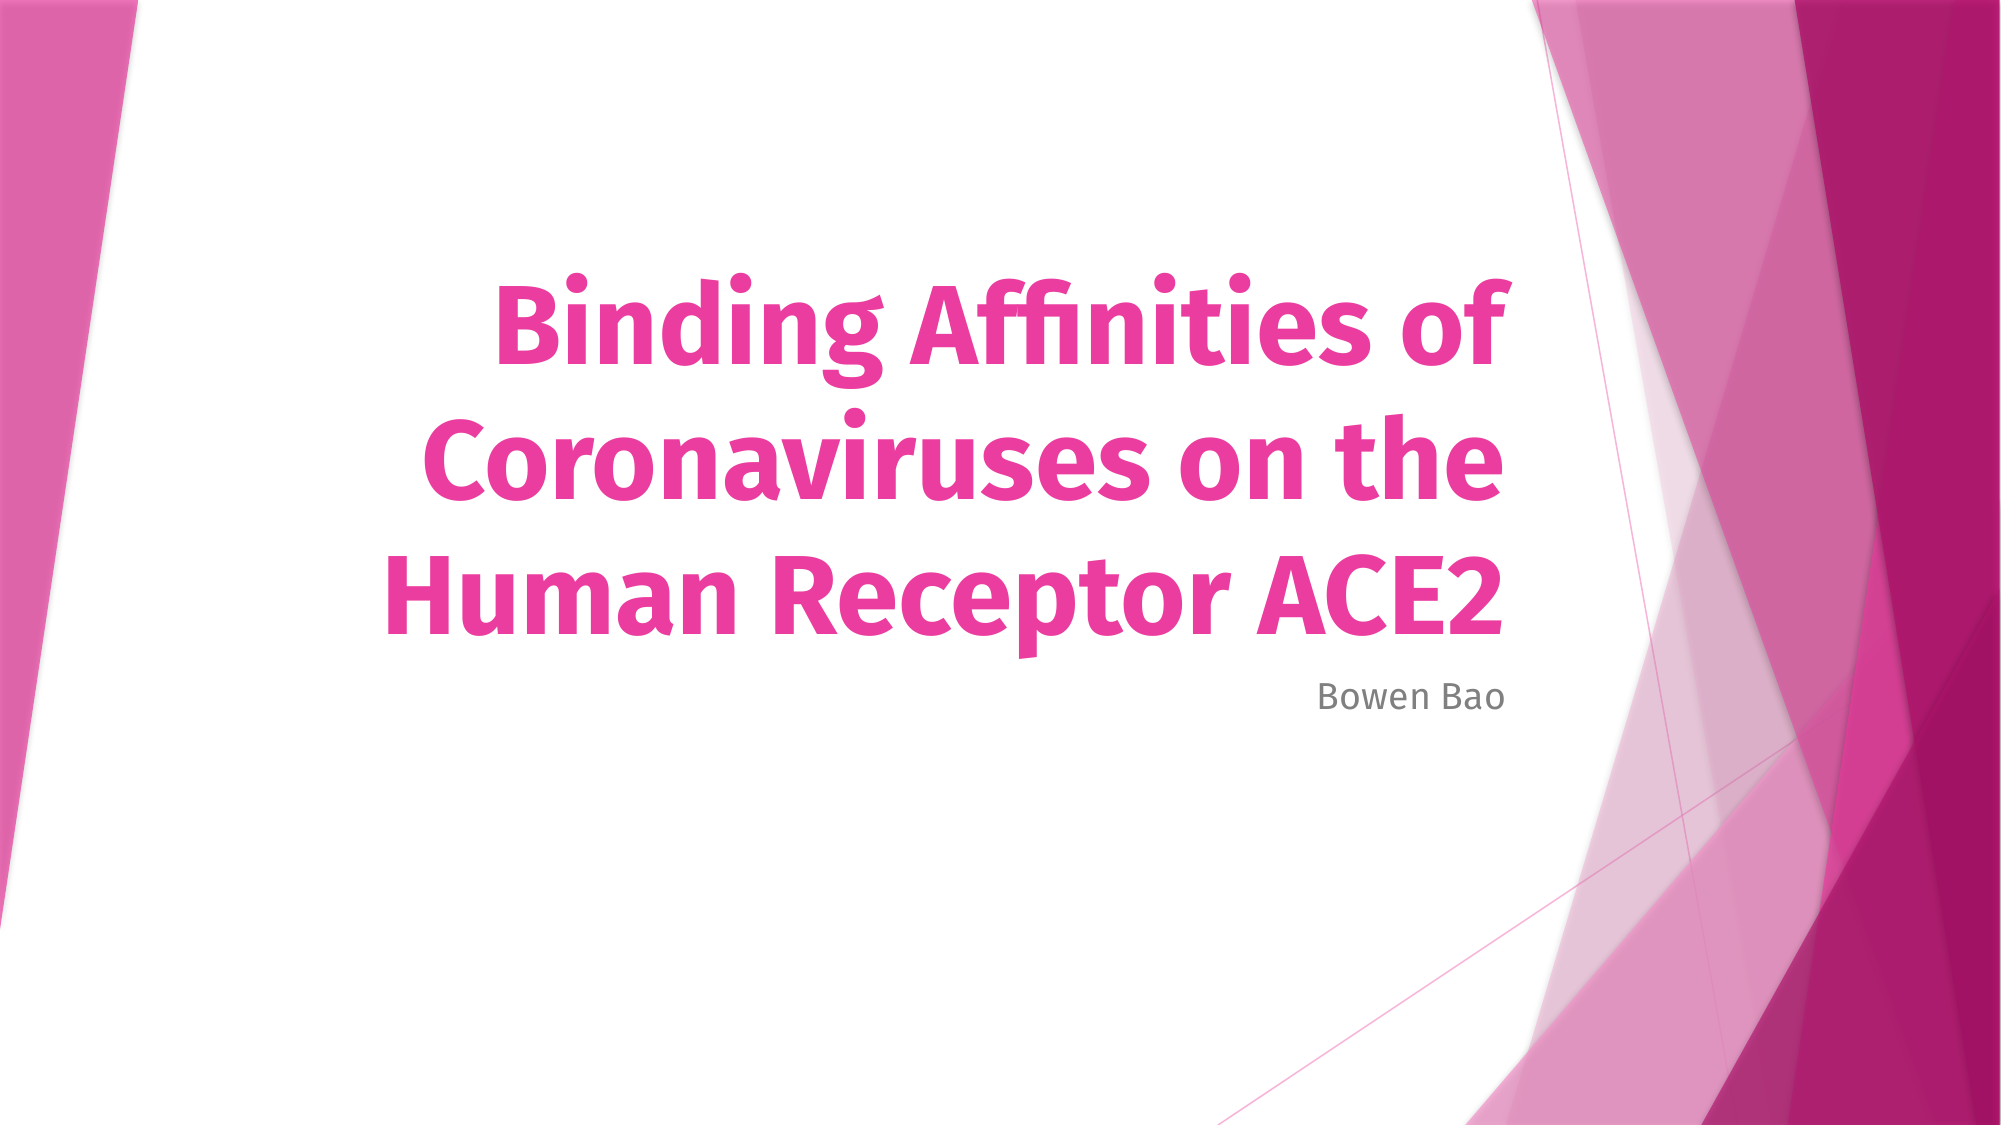

# Binding Affinities of Coronaviruses on the Human Receptor ACE2
Bowen Bao